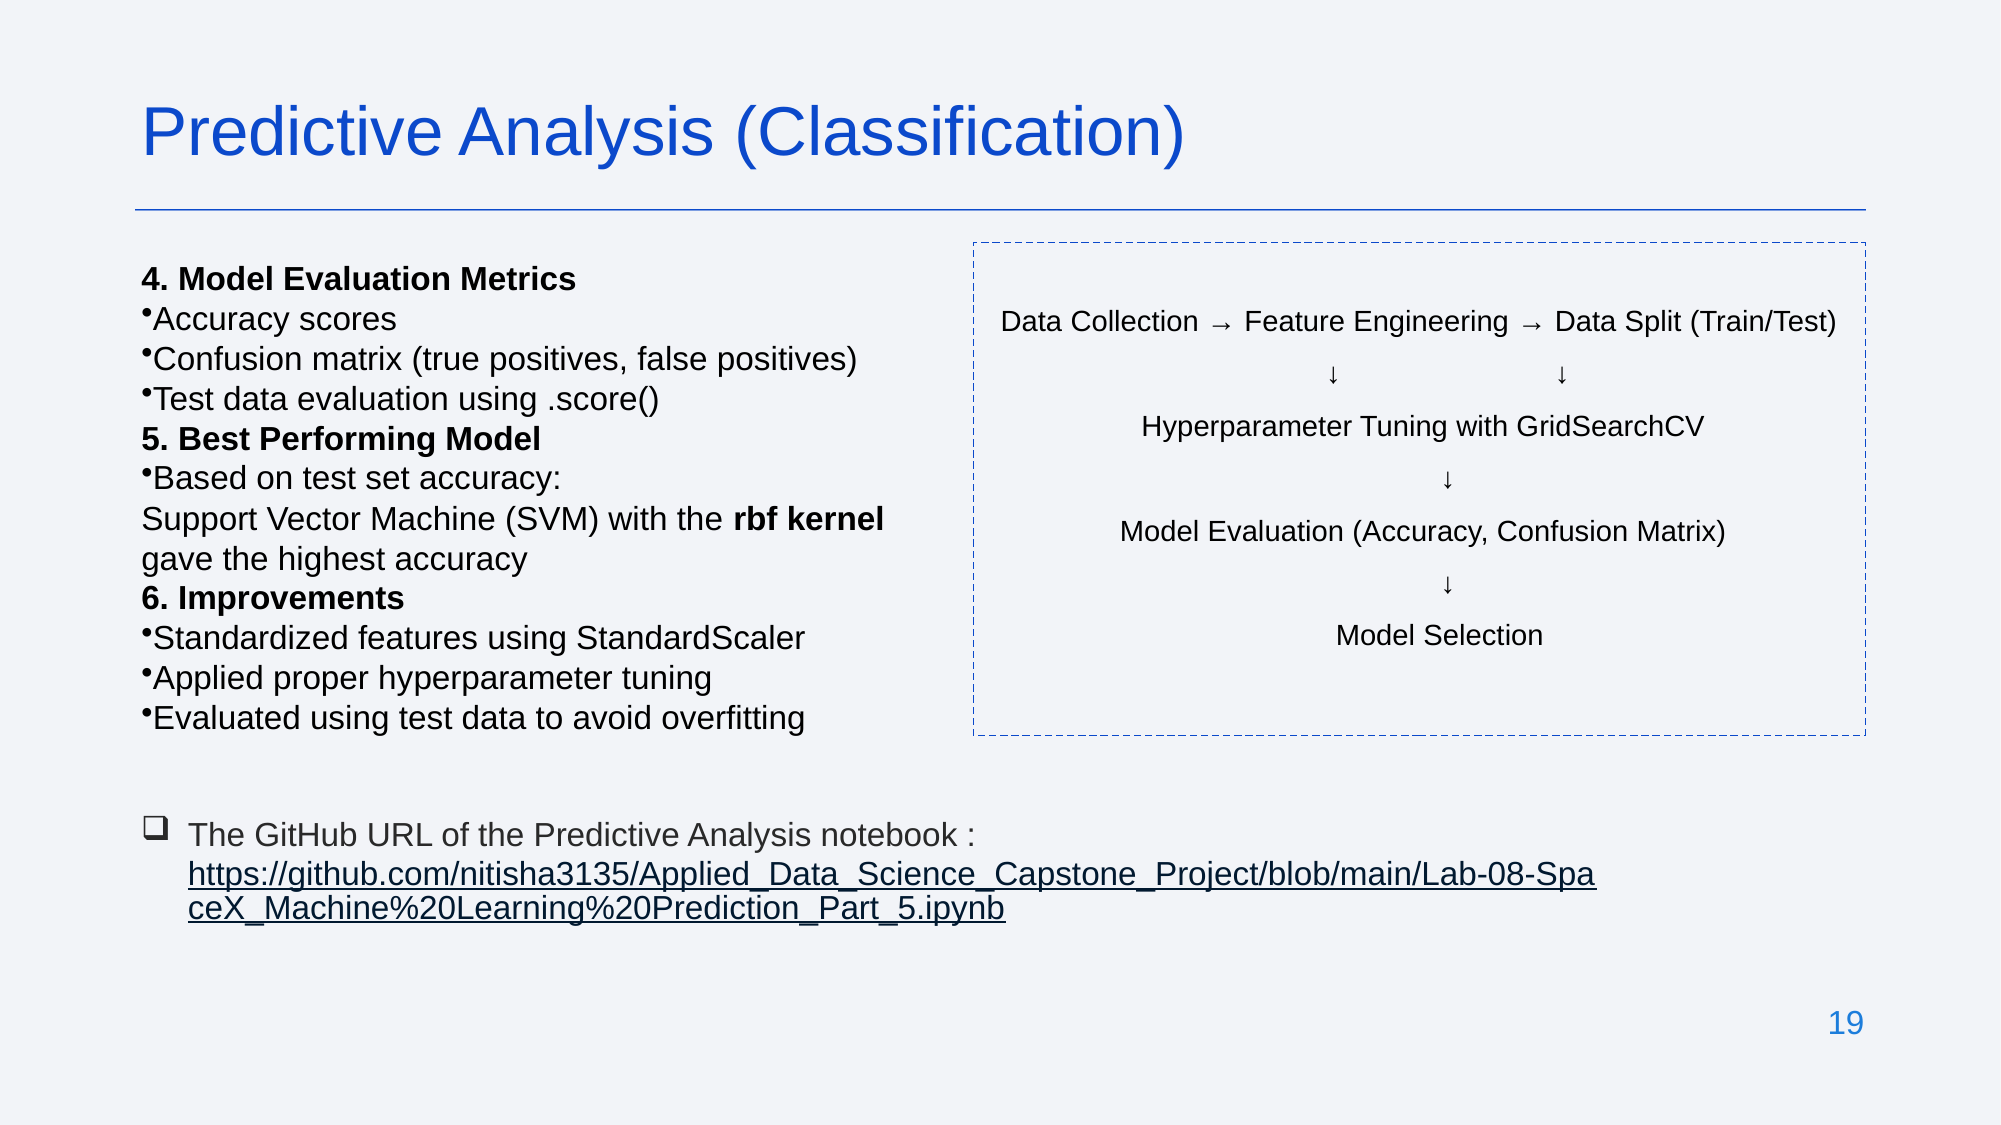

Predictive Analysis (Classification)

Data Collection → Feature Engineering → Data Split (Train/Test)
       ↓                          ↓
 Hyperparameter Tuning with GridSearchCV
       ↓
 Model Evaluation (Accuracy, Confusion Matrix)
       ↓
     Model Selection

4. Model Evaluation Metrics
Accuracy scores
Confusion matrix (true positives, false positives)
Test data evaluation using .score()
5. Best Performing Model
Based on test set accuracy:
Support Vector Machine (SVM) with the rbf kernel gave the highest accuracy
6. Improvements
Standardized features using StandardScaler
Applied proper hyperparameter tuning
Evaluated using test data to avoid overfitting

The GitHub URL of the Predictive Analysis notebook : https://github.com/nitisha3135/Applied_Data_Science_Capstone_Project/blob/main/Lab-08-SpaceX_Machine%20Learning%20Prediction_Part_5.ipynb
19